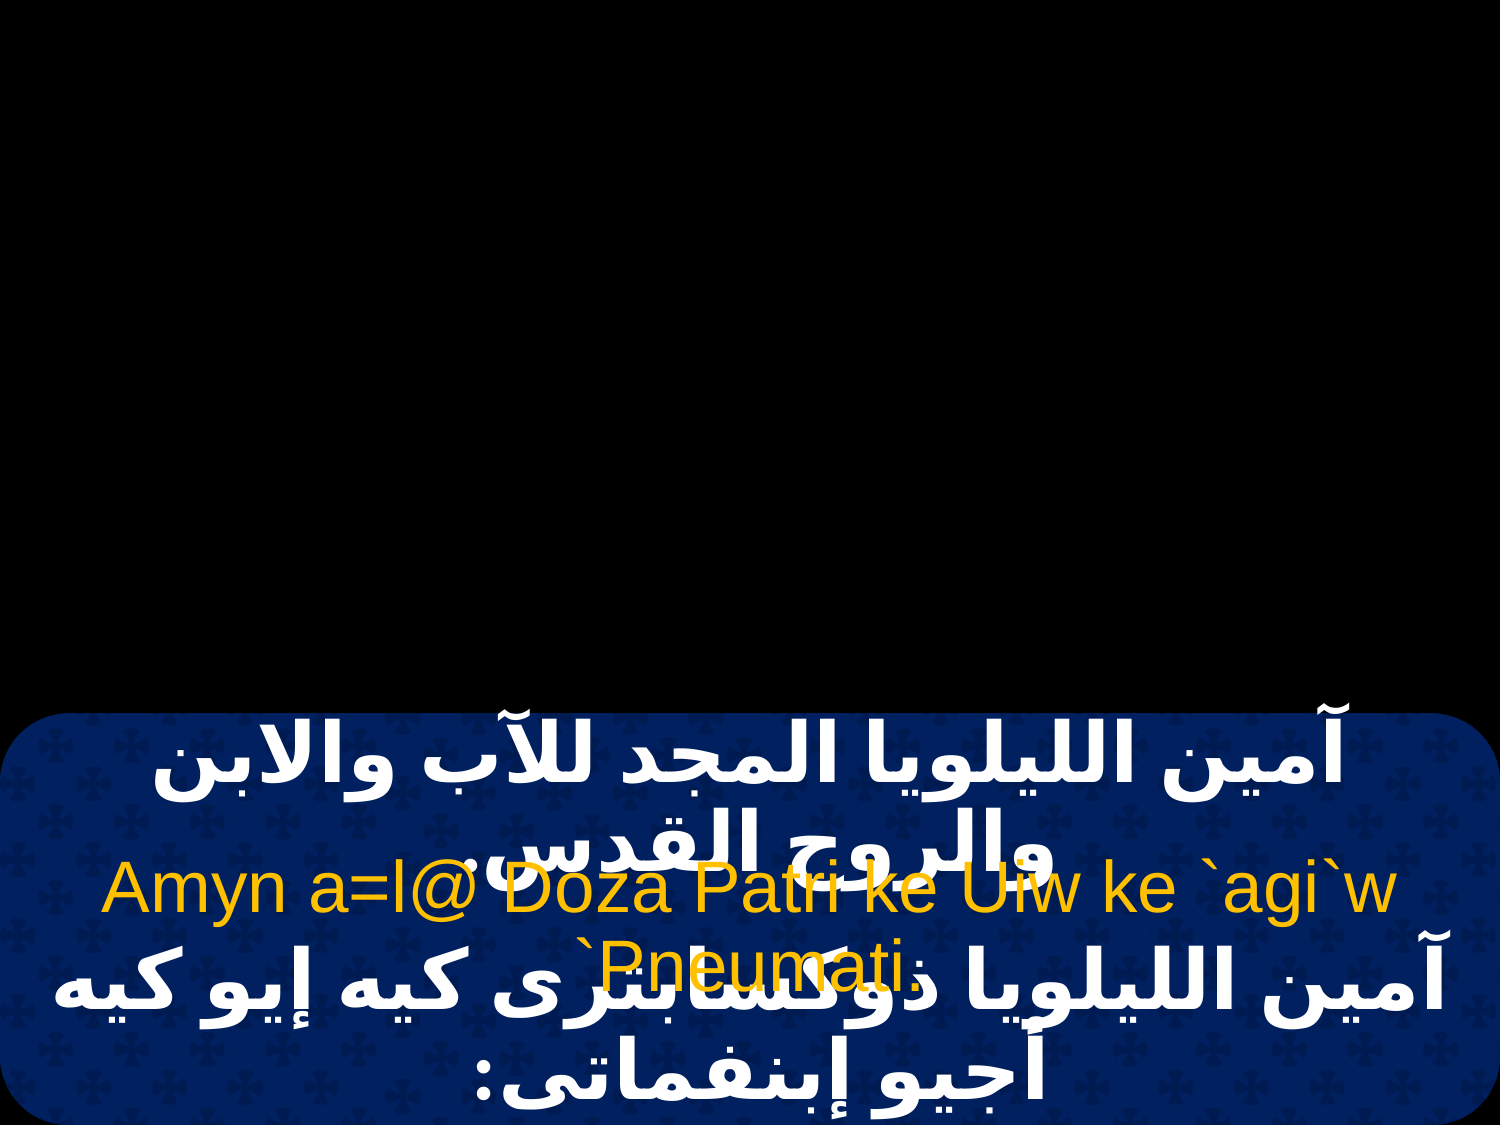

# آمين الليلويا المجد للآب والابن والروح القدس.
Amyn a=l@ Doza Patri ke Uiw ke `agi`w `Pneumati.
آمين الليلويا ذوكسابترى كيه إيو كيه أجيو إبنفماتى: